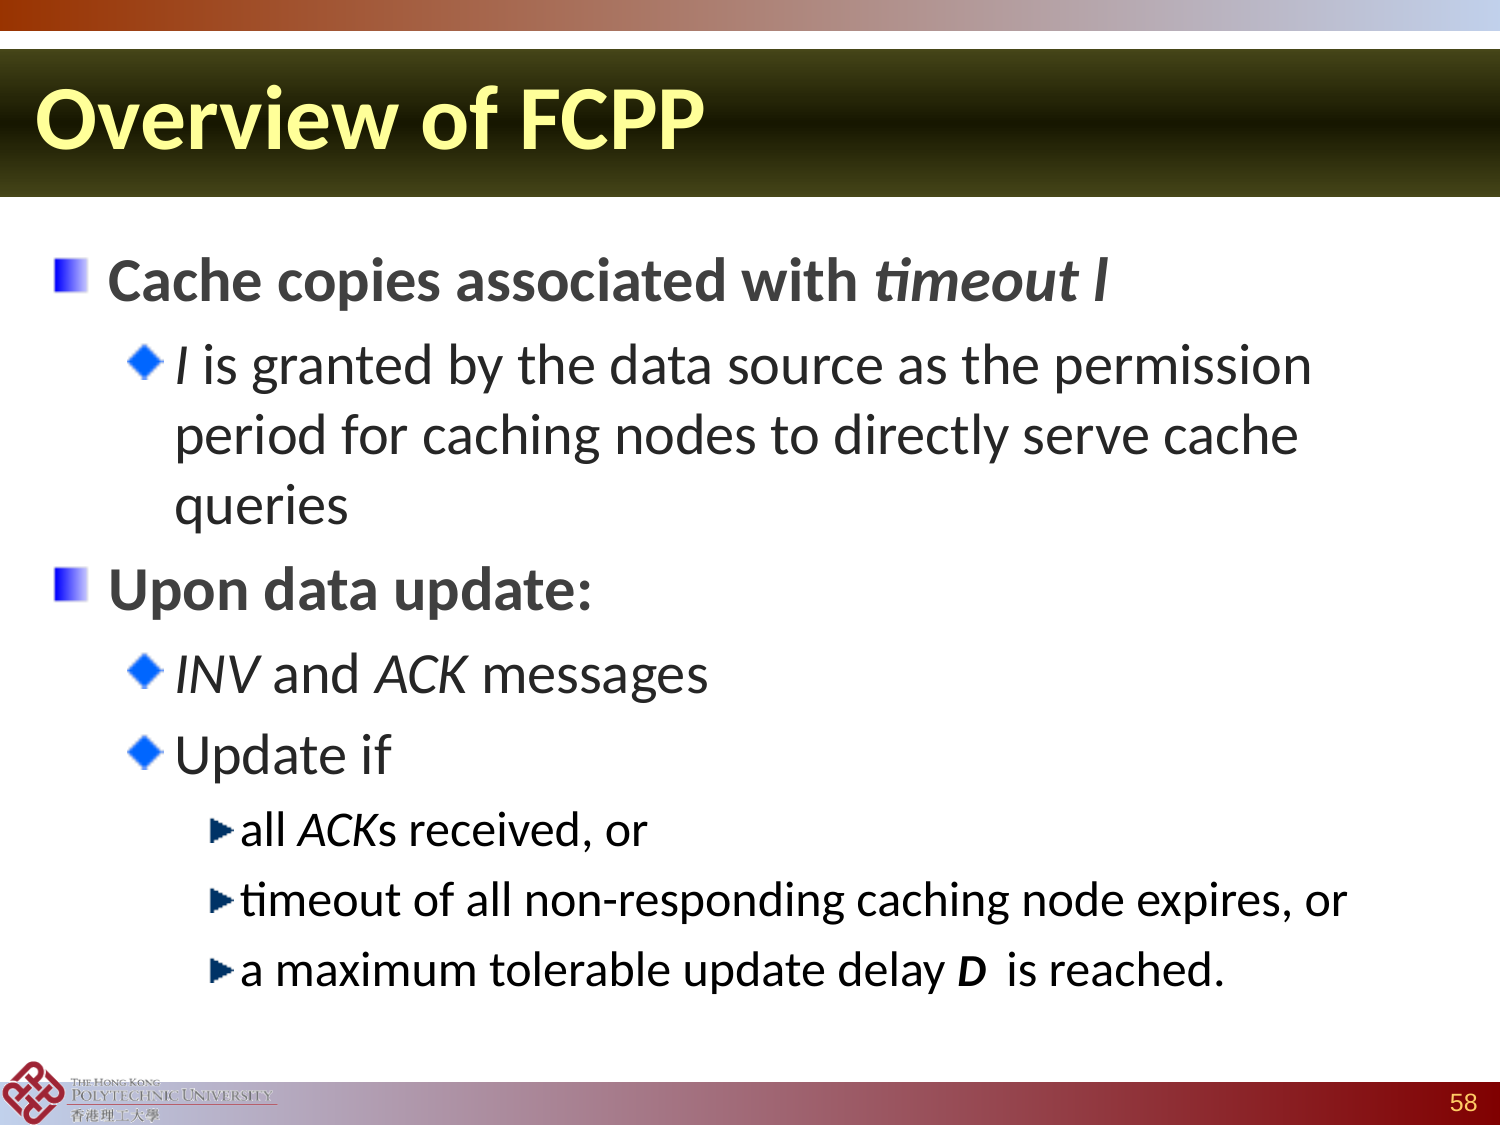

Overview of FCPP
Cache copies associated with timeout l
I is granted by the data source as the permission period for caching nodes to directly serve cache queries
Upon data update:
INV and ACK messages
Update if
all ACKs received, or
timeout of all non-responding caching node expires, or
a maximum tolerable update delay D  is reached.